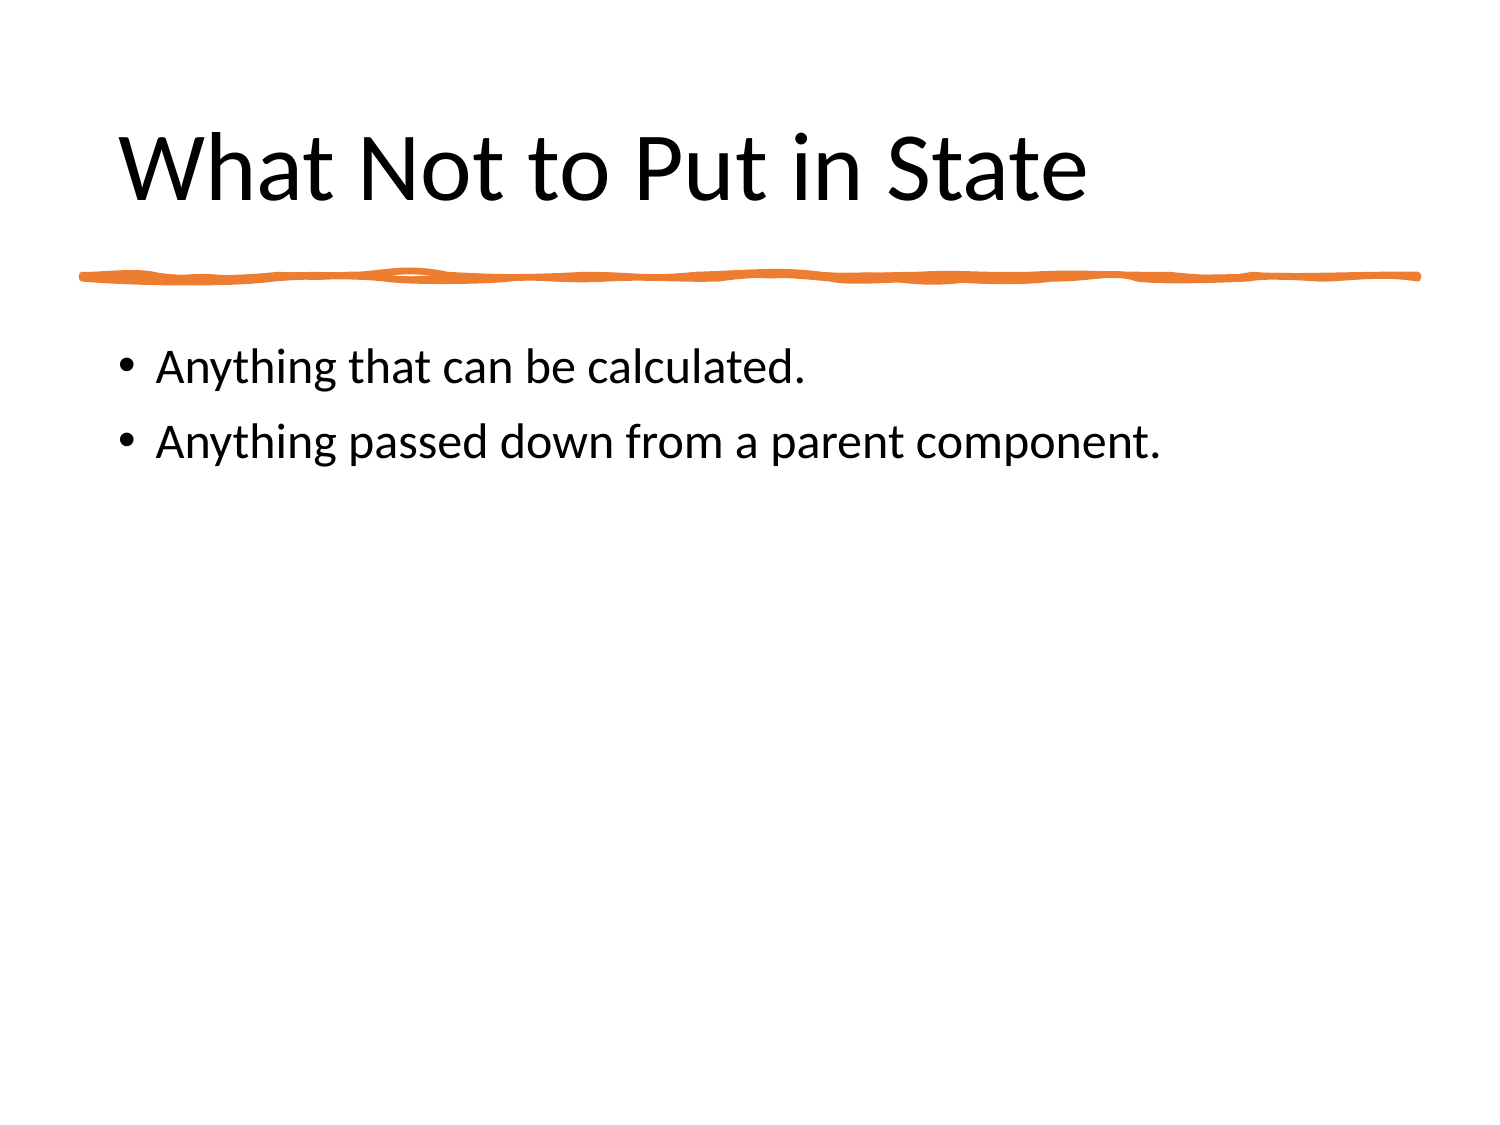

# What Not to Put in State
Anything that can be calculated.
Anything passed down from a parent component.